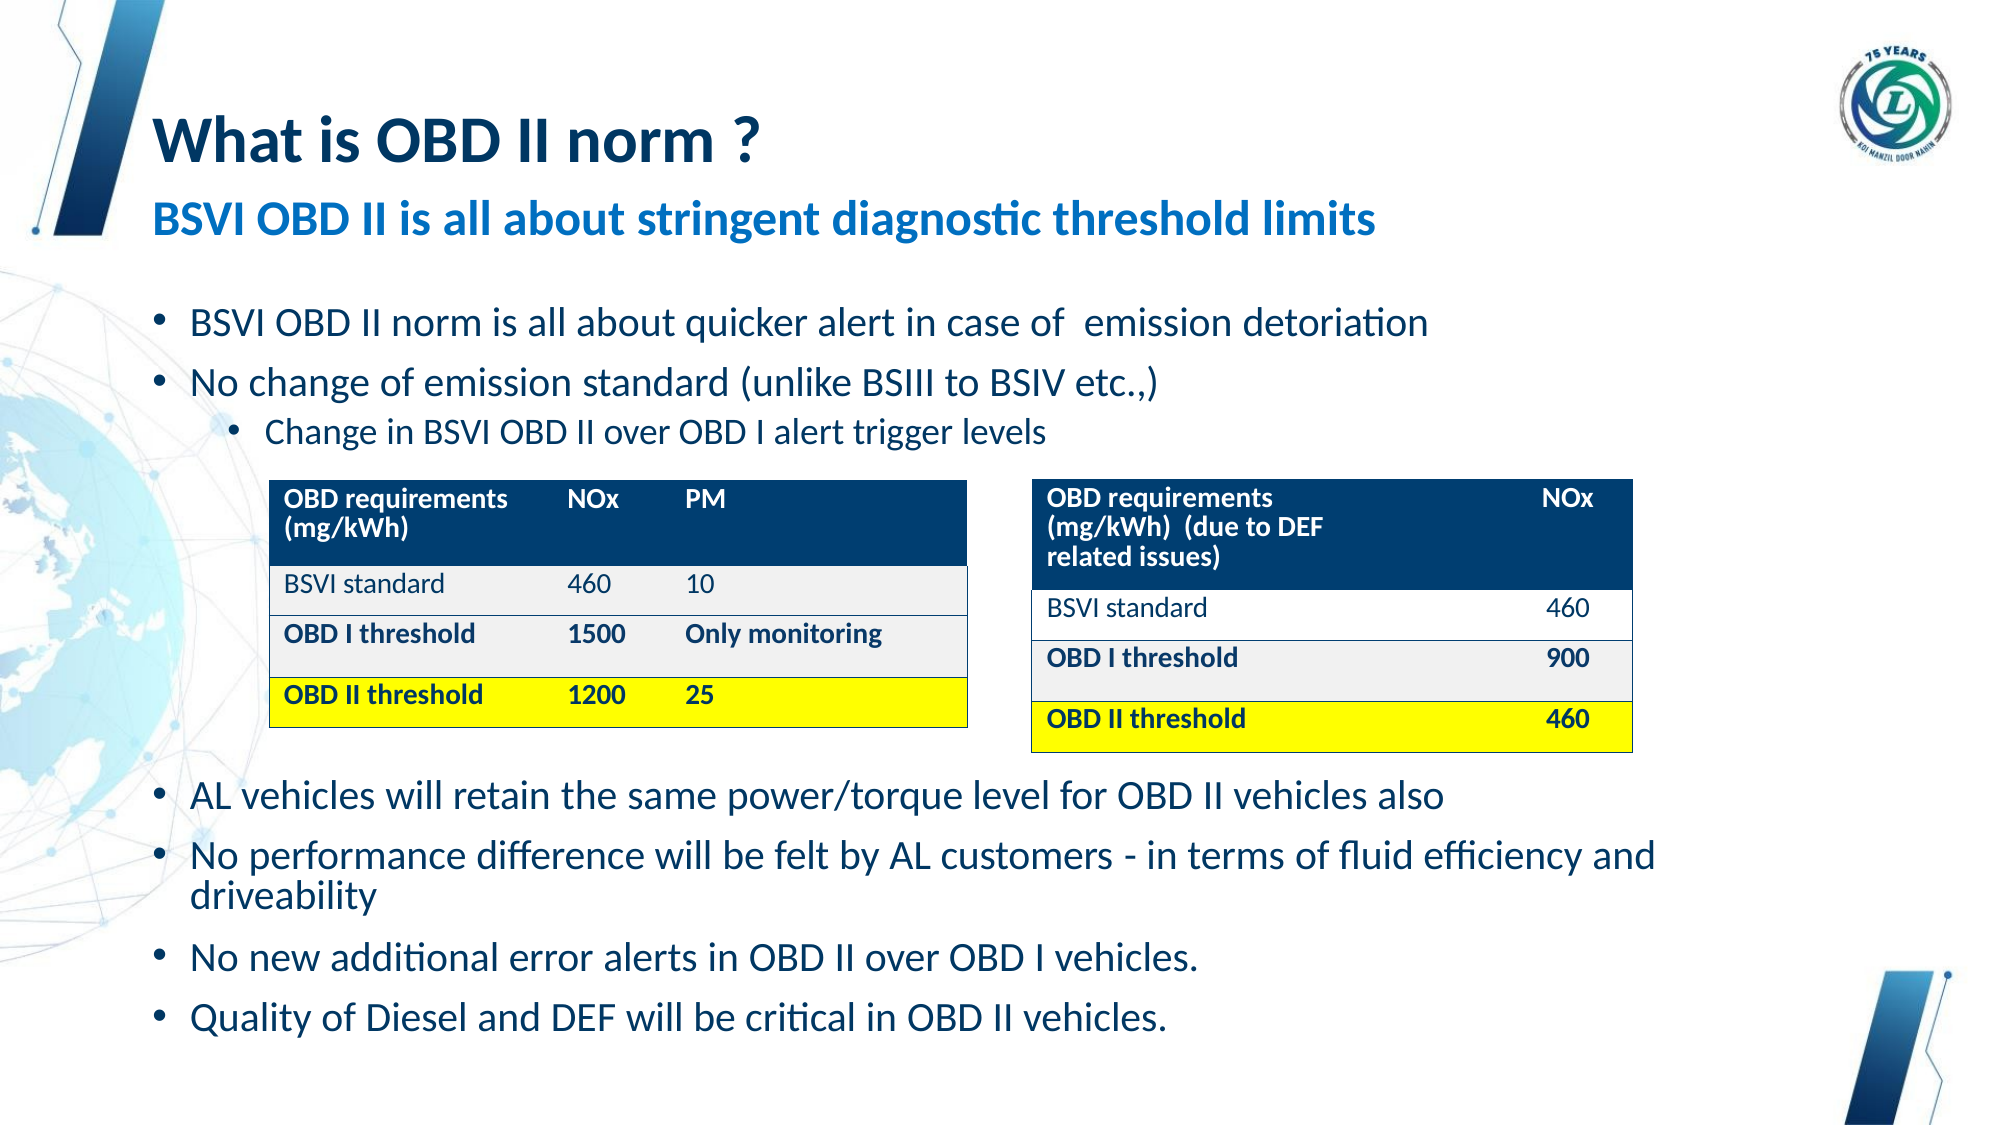

# What is OBD II norm ?
BSVI OBD II is all about stringent diagnostic threshold limits

BSVI OBD II norm is all about quicker alert in case of emission detoriation
No change of emission standard (unlike BSIII to BSIV etc.,)
Change in BSVI OBD II over OBD I alert trigger levels
| OBD requirements (mg/kWh) (due to DEF related issues) | NOx |
| --- | --- |
| BSVI standard | 460 |
| OBD I threshold | 900 |
| OBD II threshold | 460 |
| OBD requirements (mg/kWh) | NOx | PM |
| --- | --- | --- |
| BSVI standard | 460 | 10 |
| OBD I threshold | 1500 | Only monitoring |
| OBD II threshold | 1200 | 25 |
AL vehicles will retain the same power/torque level for OBD II vehicles also
No performance difference will be felt by AL customers - in terms of fluid efficiency and  driveability
No new additional error alerts in OBD II over OBD I vehicles.
Quality of Diesel and DEF will be critical in OBD II vehicles.